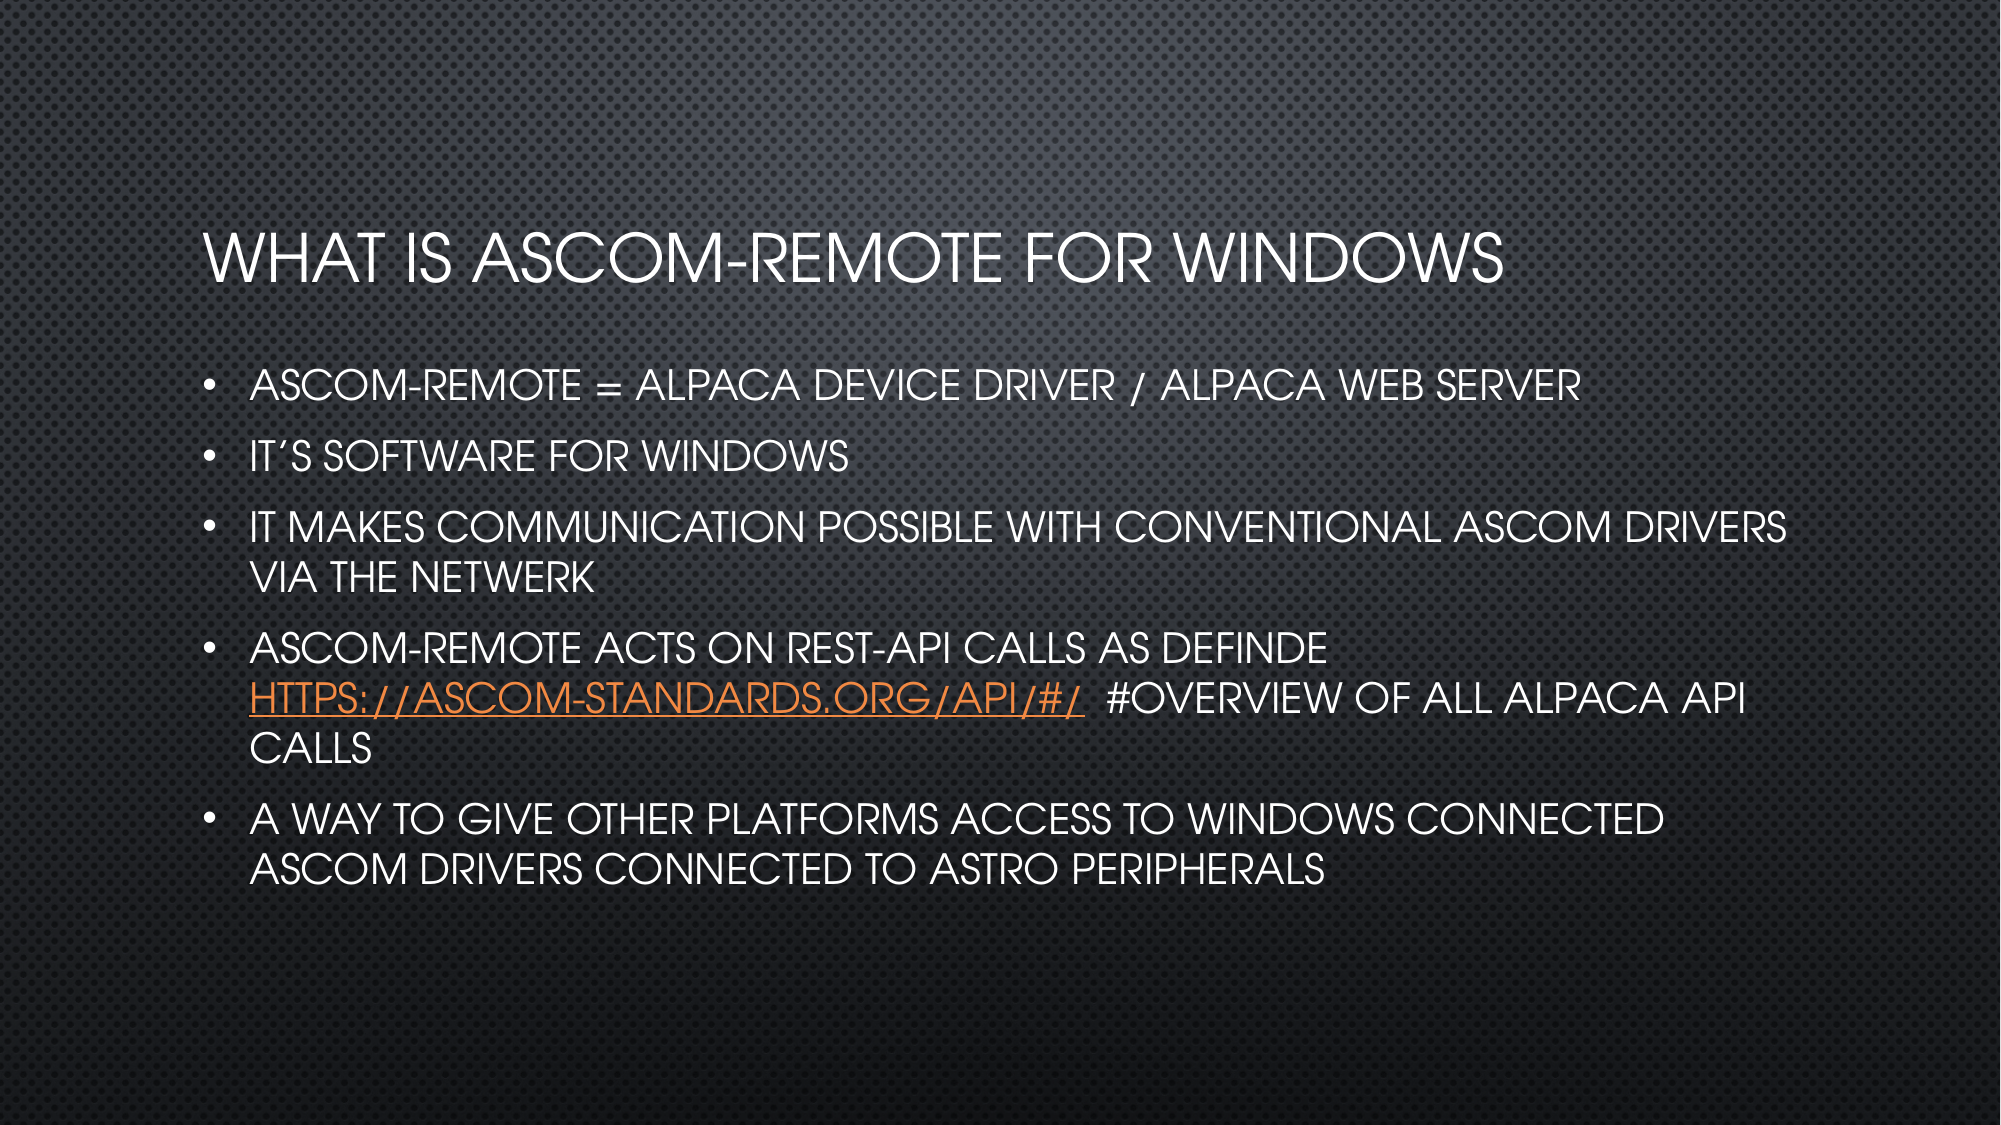

# What is ASCOM-REMOTE for Windows
ascom-remote = alpaca device driver / alpaca web server
it’s software for windows
it makes communication possible with conventional ascom drivers via the netwerk
ascom-remote acts on rest-api calls as definde https://ascom-standards.org/api/#/  #Overview of all alpaca api calls
a way to give other platforms access to windows connected ascom drivers connected to astro peripherals